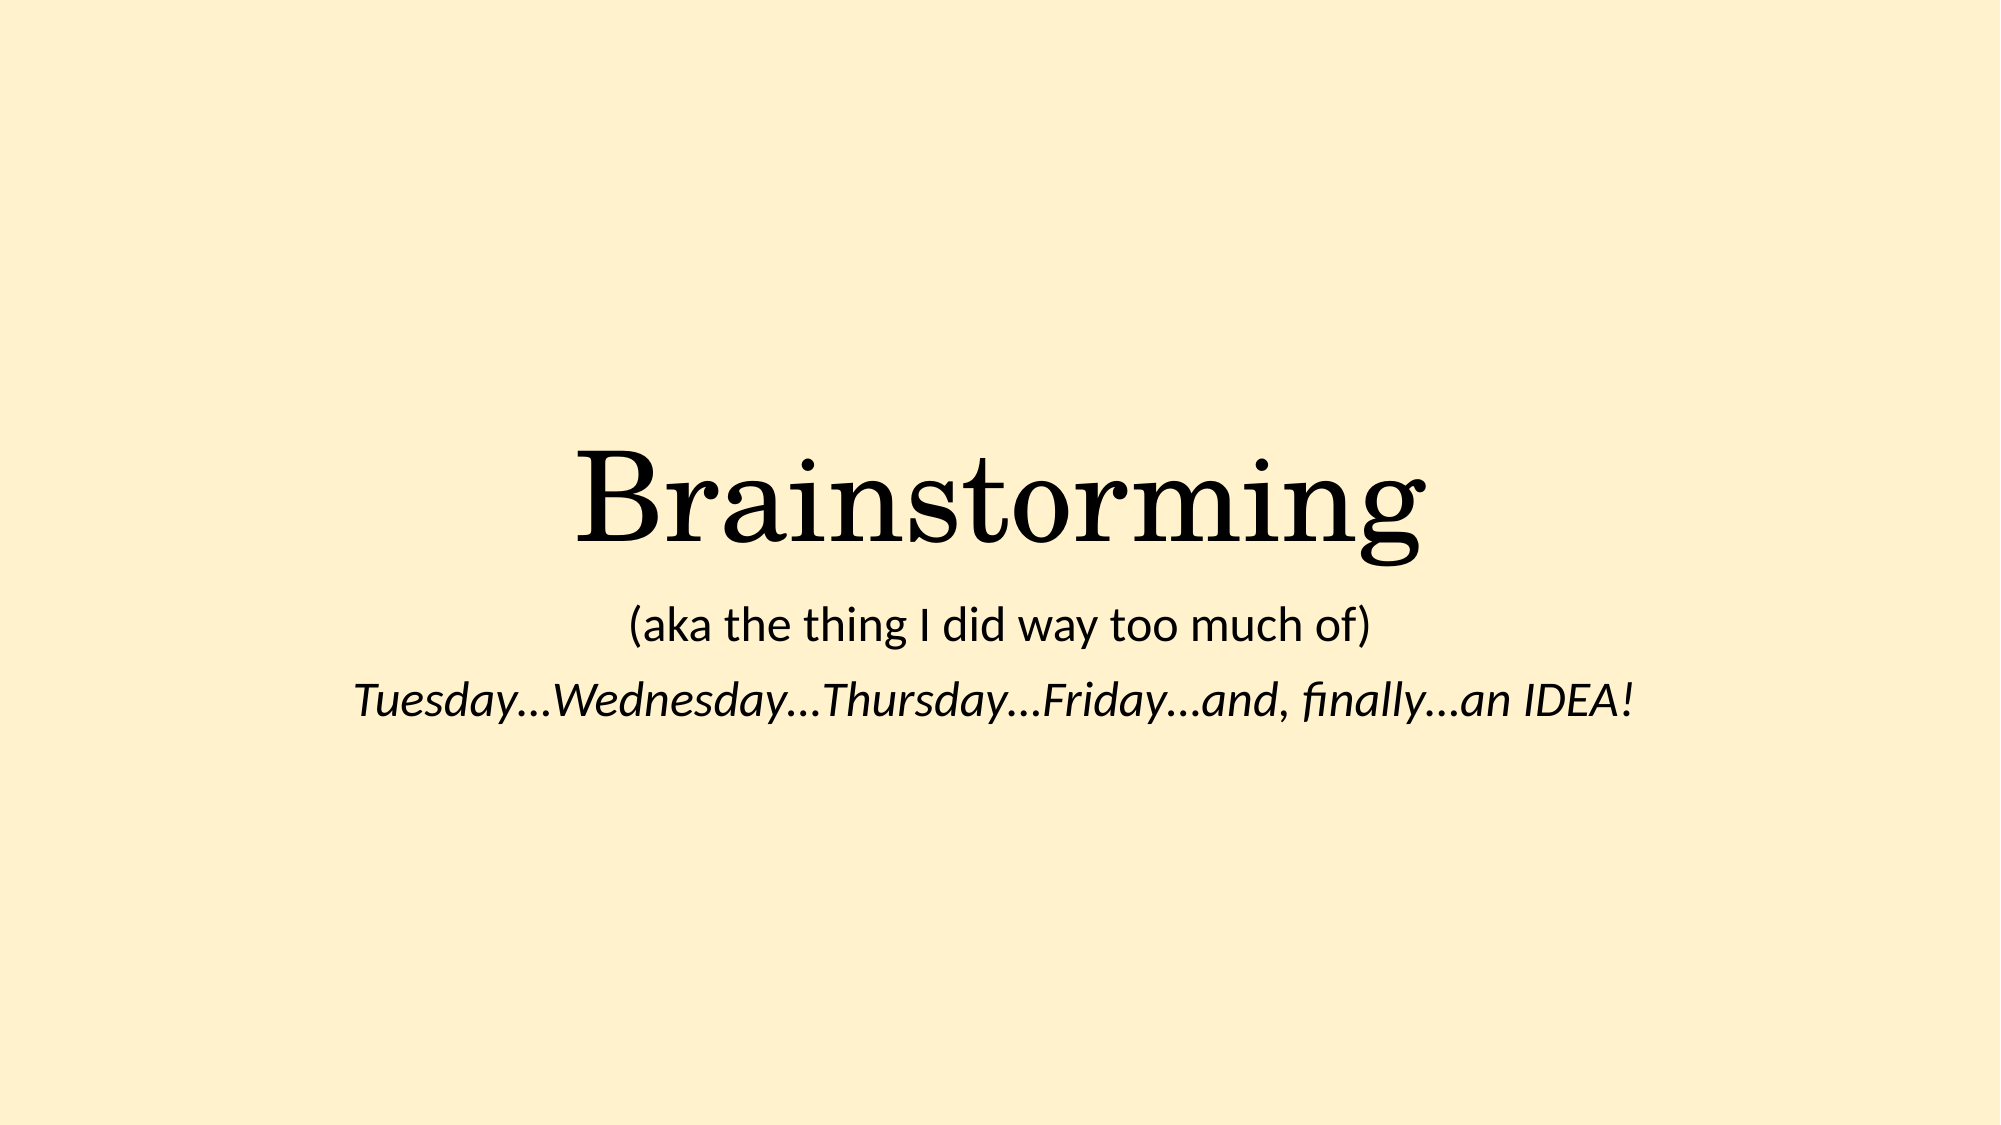

# Brainstorming
(aka the thing I did way too much of)
Tuesday…Wednesday…Thursday…Friday…and, finally…an IDEA!